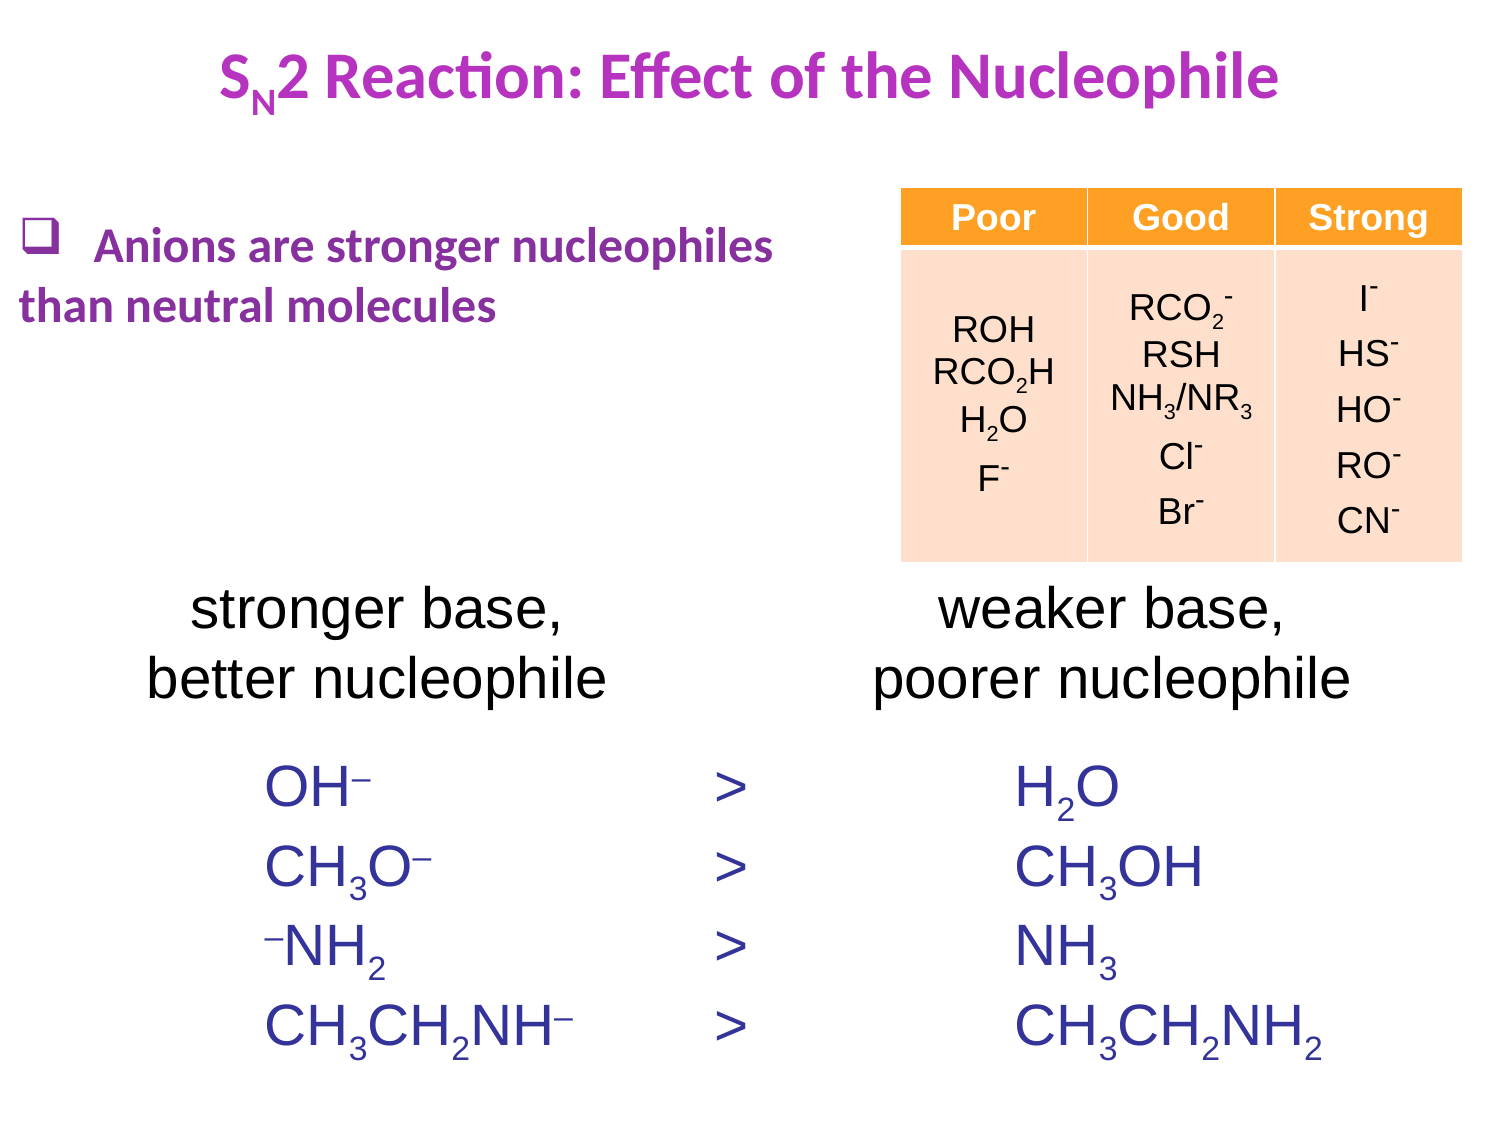

SN2 Reaction: Effect of the Nucleophile
| Poor | Good | Strong |
| --- | --- | --- |
| ROH RCO2H H2O F- | RCO2- RSH NH3/NR3 Cl- Br- | I- HS- HO- RO- CN- |
Anions are stronger nucleophiles
than neutral molecules

stronger base,
better nucleophile
weaker base,
poorer nucleophile
OH–			>		H2O
CH3O–		>		CH3OH
–NH2			>		NH3
CH3CH2NH–	>		CH3CH2NH2